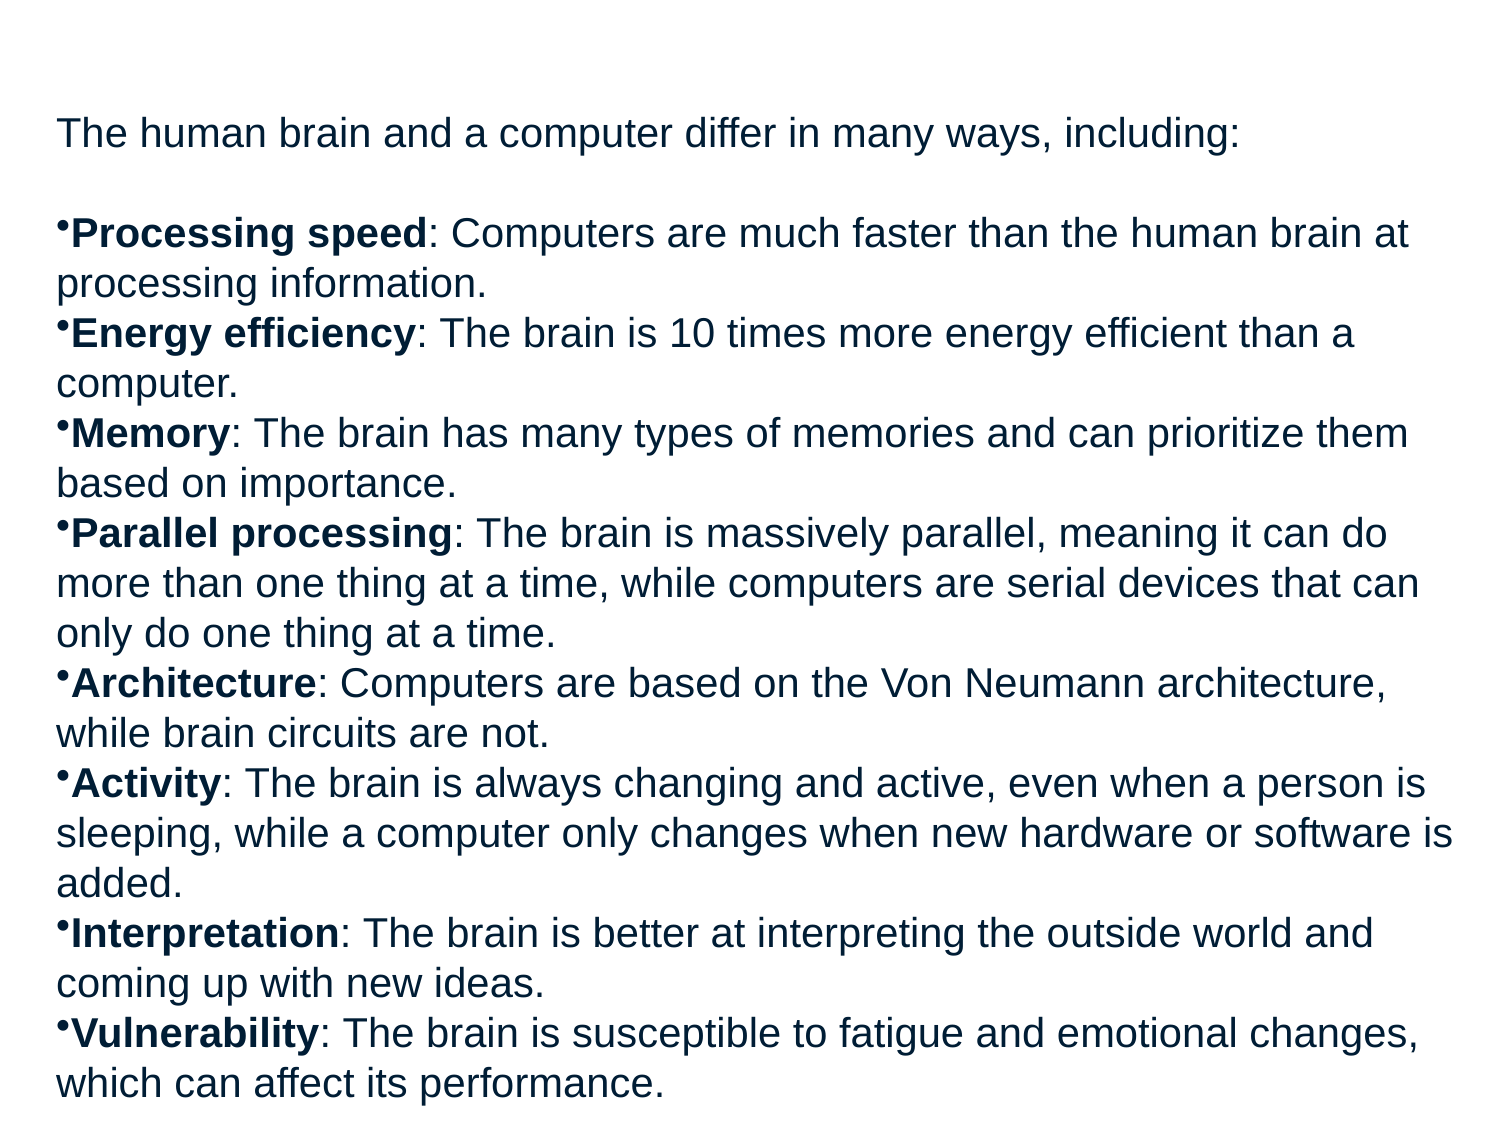

The human brain and a computer differ in many ways, including:

Processing speed: Computers are much faster than the human brain at processing information.
Energy efficiency: The brain is 10 times more energy efficient than a computer.
Memory: The brain has many types of memories and can prioritize them based on importance.
Parallel processing: The brain is massively parallel, meaning it can do more than one thing at a time, while computers are serial devices that can only do one thing at a time.
Architecture: Computers are based on the Von Neumann architecture, while brain circuits are not.
Activity: The brain is always changing and active, even when a person is sleeping, while a computer only changes when new hardware or software is added.
Interpretation: The brain is better at interpreting the outside world and coming up with new ideas.
Vulnerability: The brain is susceptible to fatigue and emotional changes, which can affect its performance.